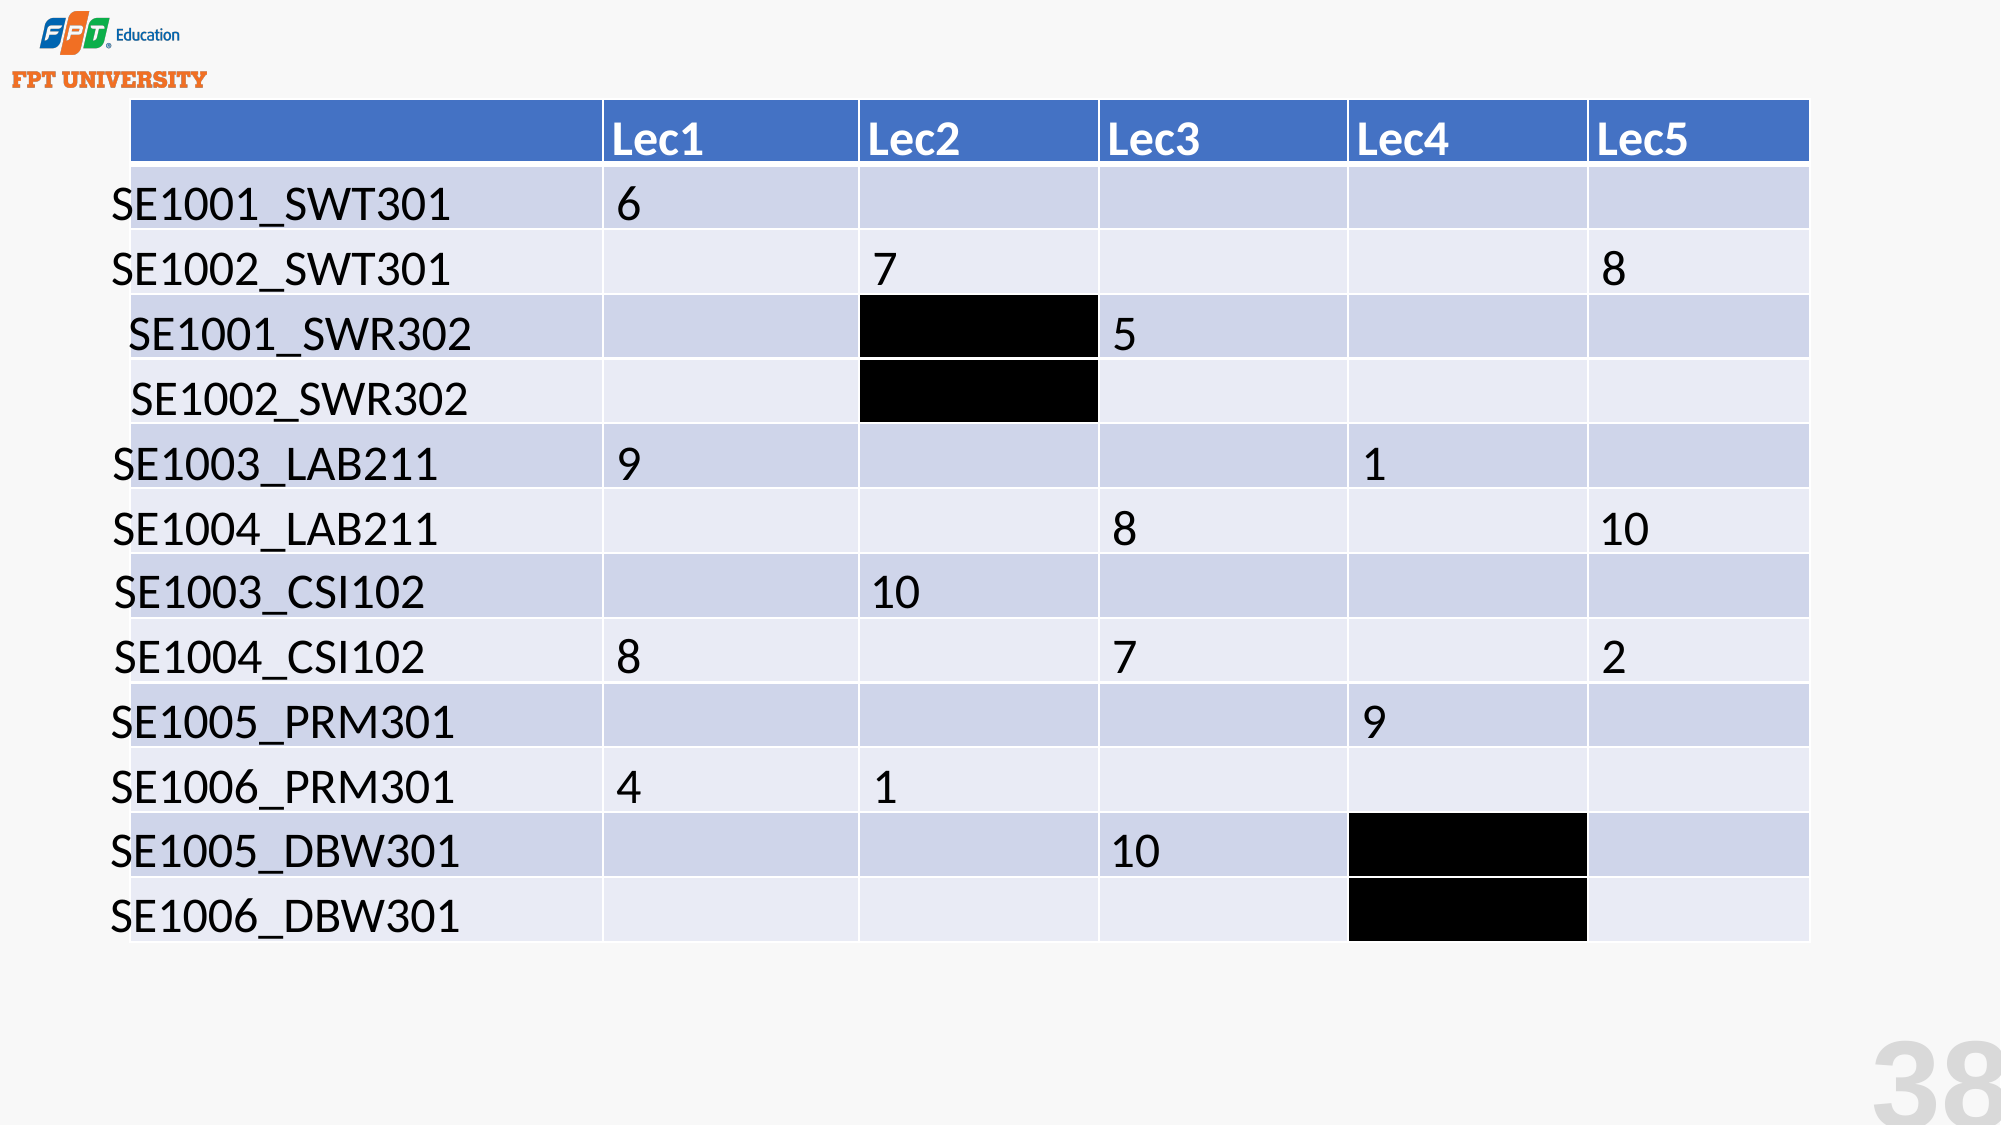

Lec
1
Lec
2
Lec
3
Lec
4
Lec
5

SE1001_SWT301
6

SE1002_SWT301
7
8

SWR302
SE1001_
5

_SWR302
SE1002

SE1003_LAB211
9
1

SE1004_LAB211
8
10

SE1003_CSI102
10

SE1004_CSI102
8
7
2

SE1005_PRM301
9

SE1006_PRM301
4
1

SE1005_DBW301
10

SE1006_DBW301